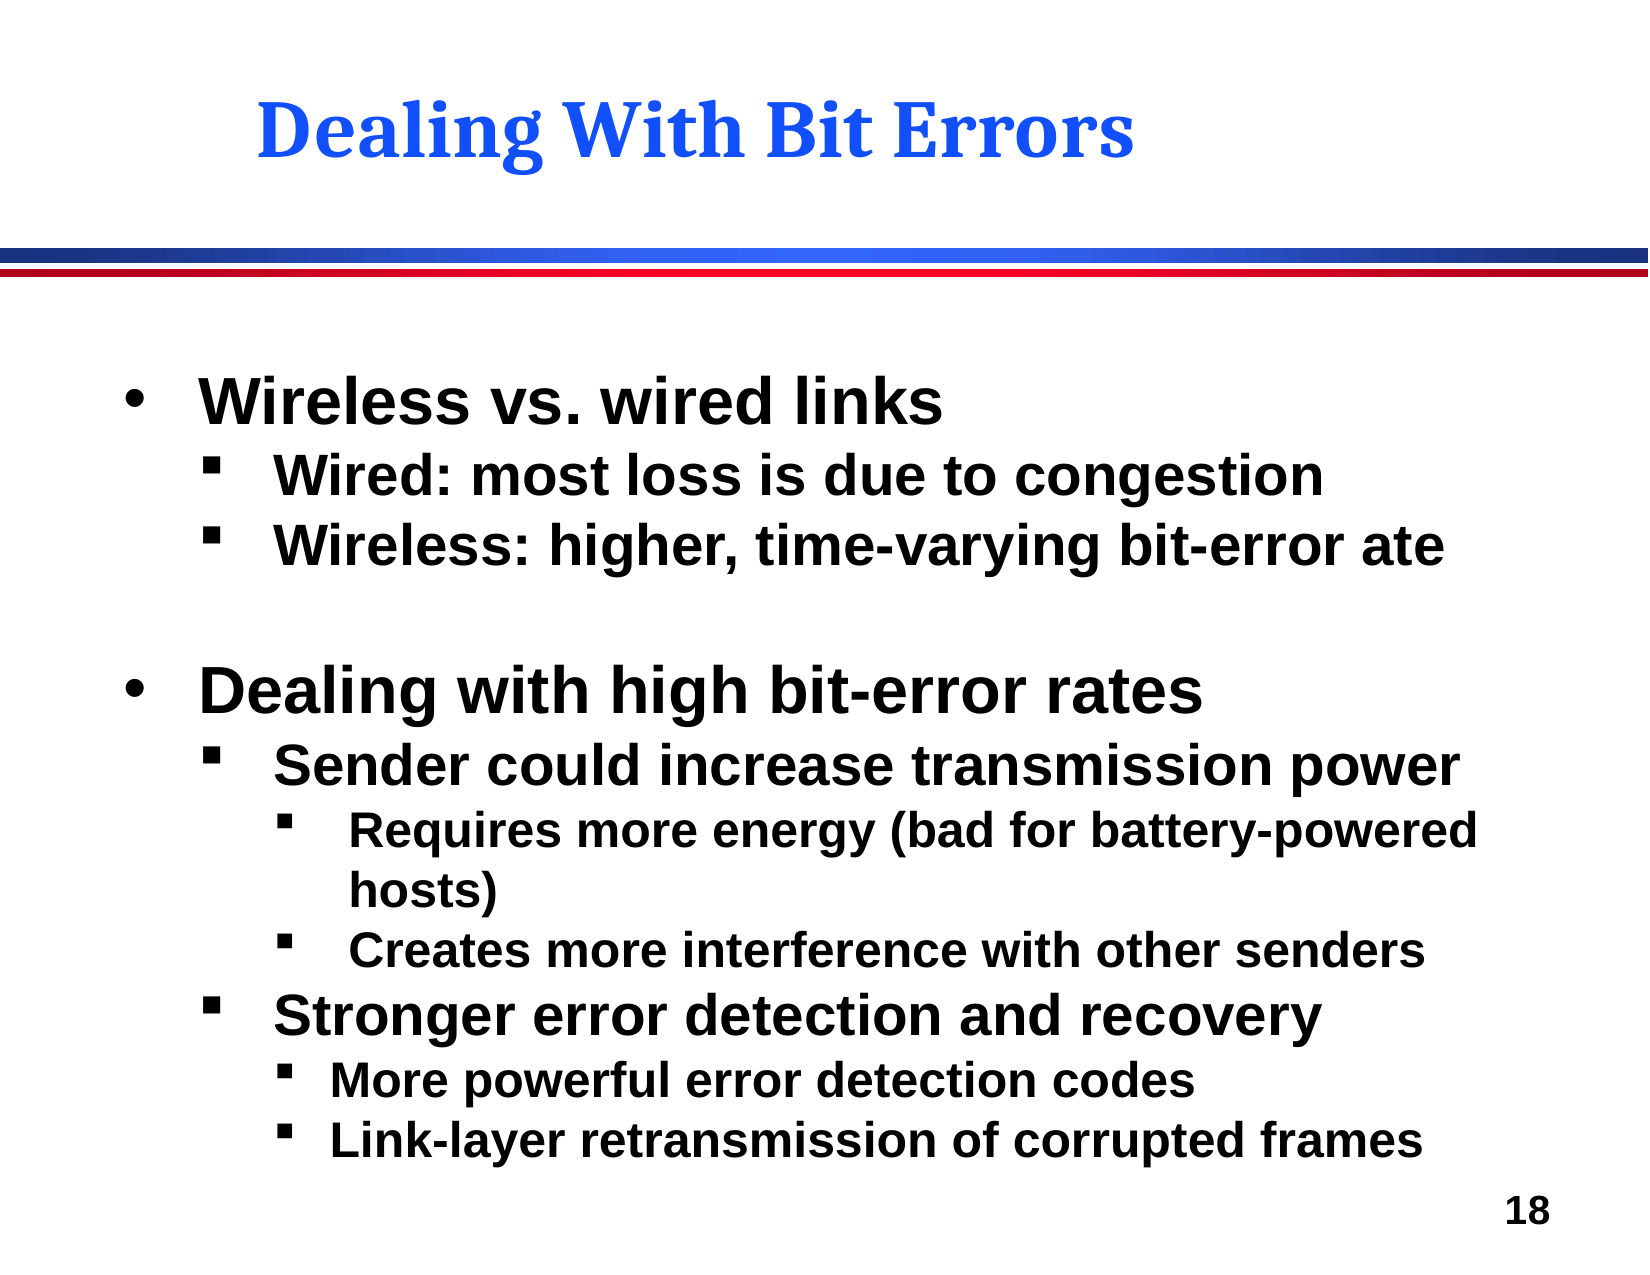

# Dealing With Bit Errors
Wireless vs. wired links
Wired: most loss is due to congestion
Wireless: higher, time-varying bit-error ate

Dealing with high bit-error rates
Sender could increase transmission power
Requires more energy (bad for battery-powered hosts)
Creates more interference with other senders
Stronger error detection and recovery
More powerful error detection codes
Link-layer retransmission of corrupted frames
18